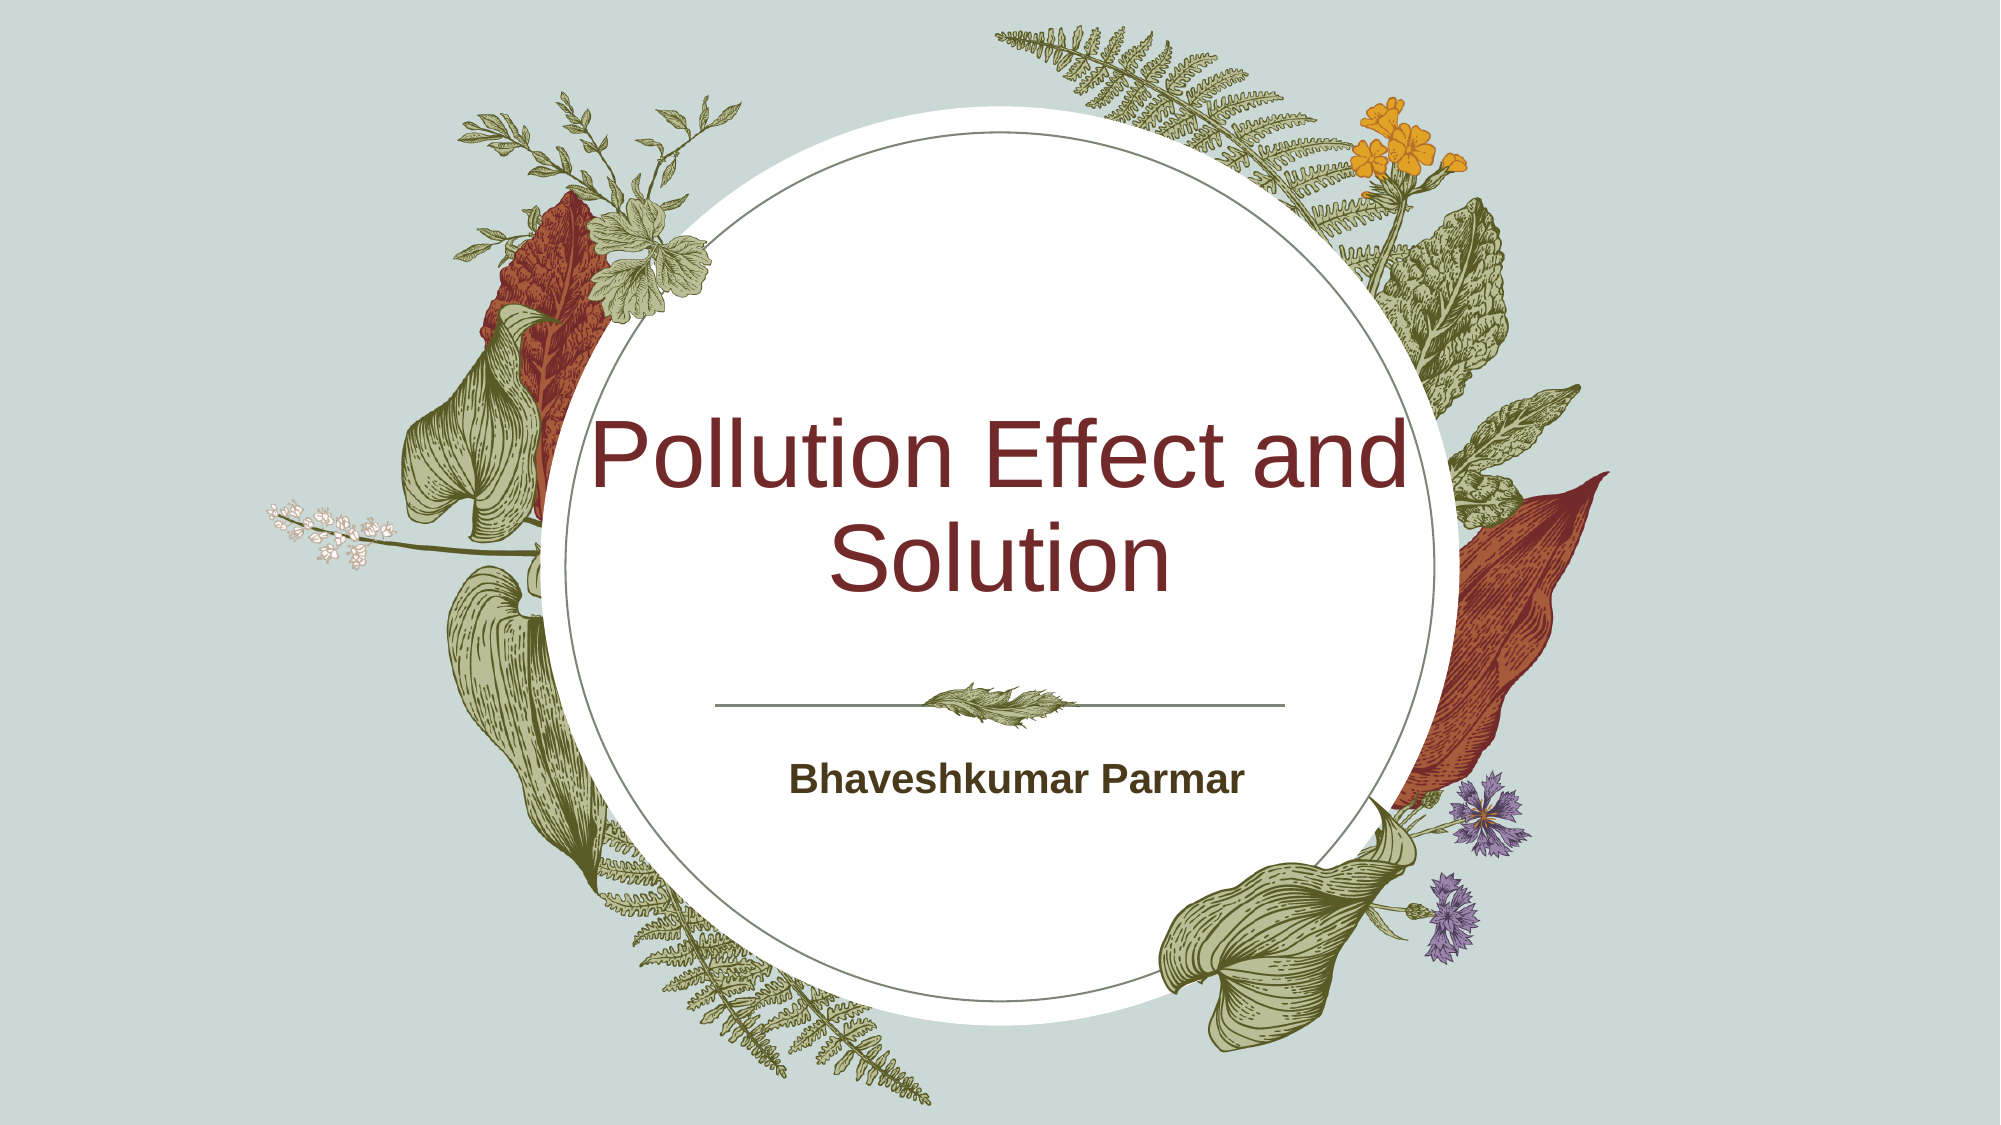

# Pollution Effect and Solution
Bhaveshkumar Parmar​